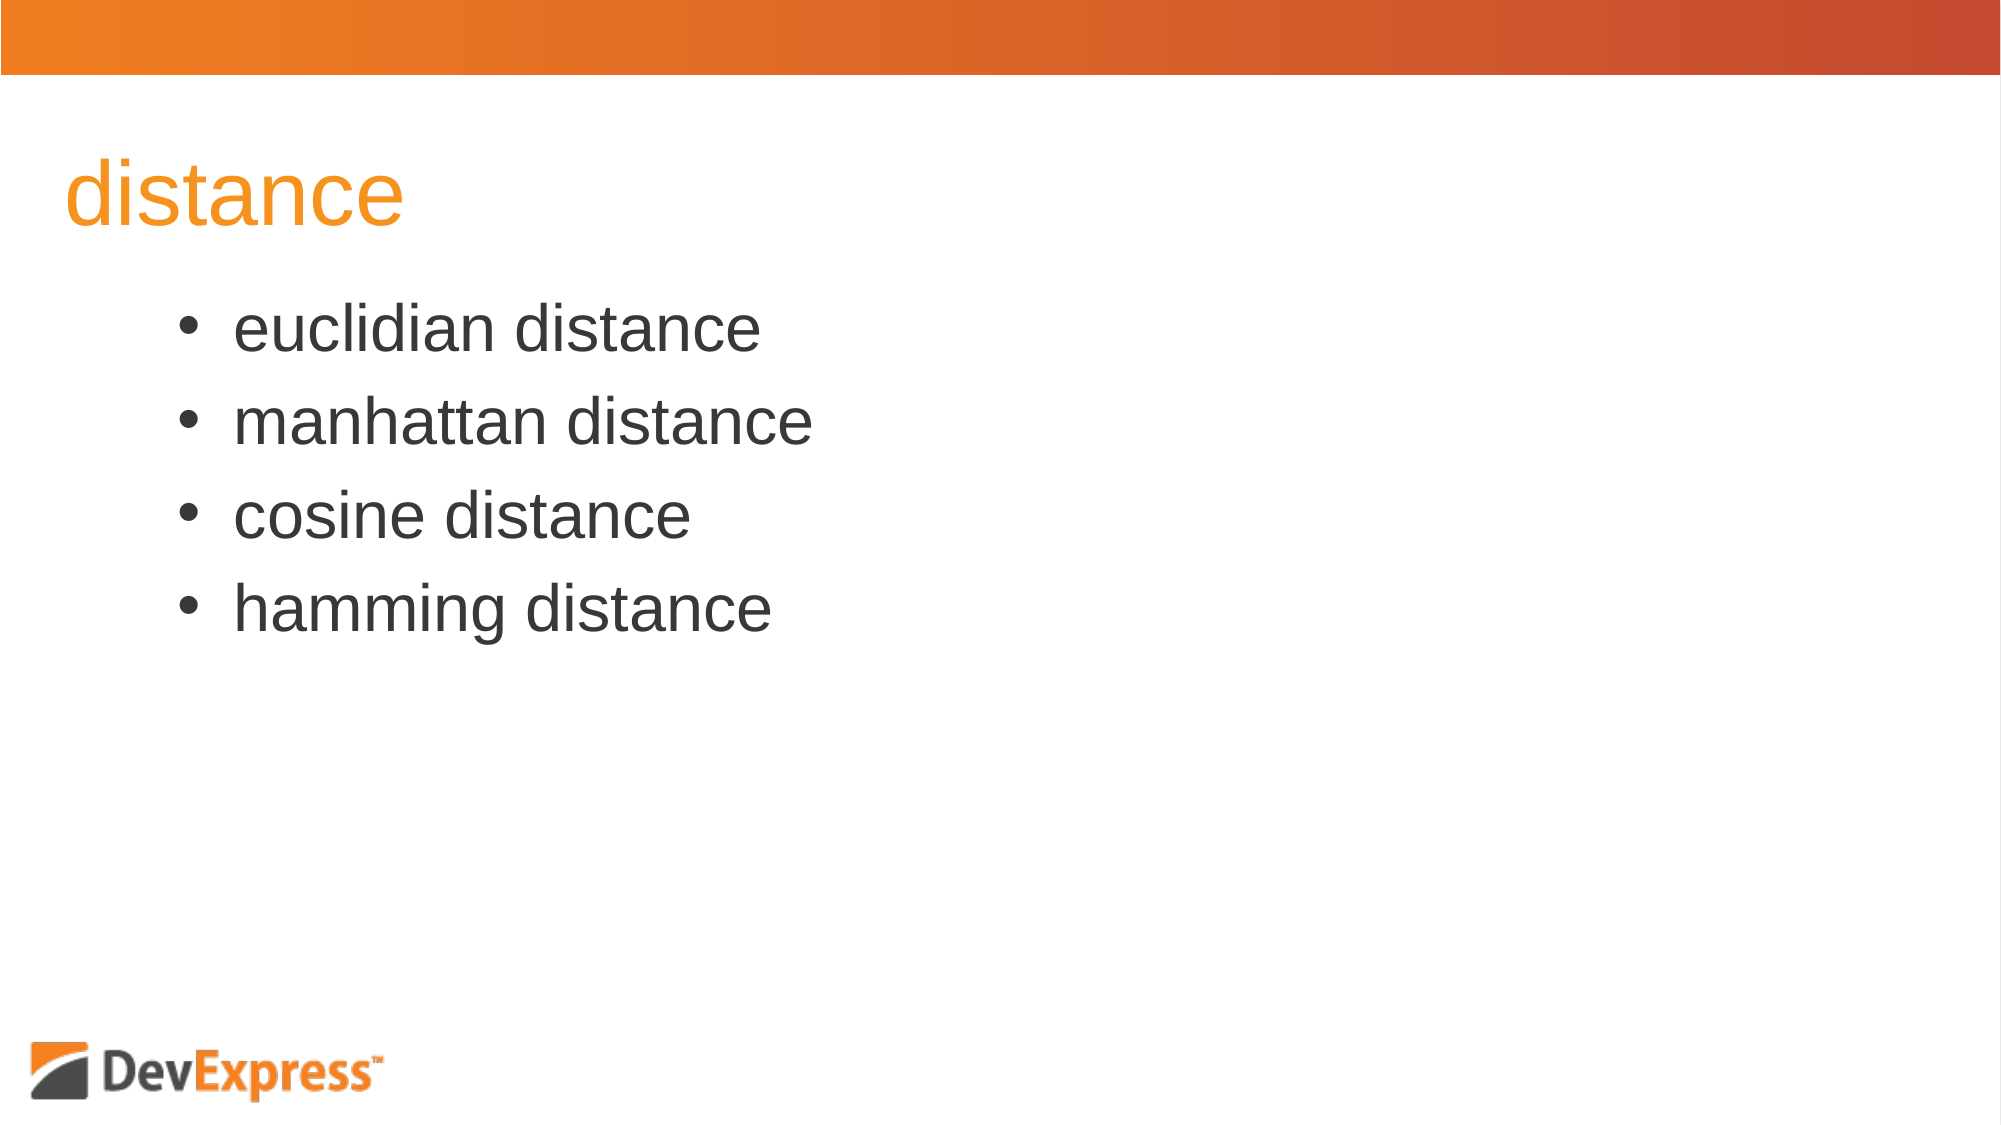

# distance
euclidian distance
manhattan distance
cosine distance
hamming distance